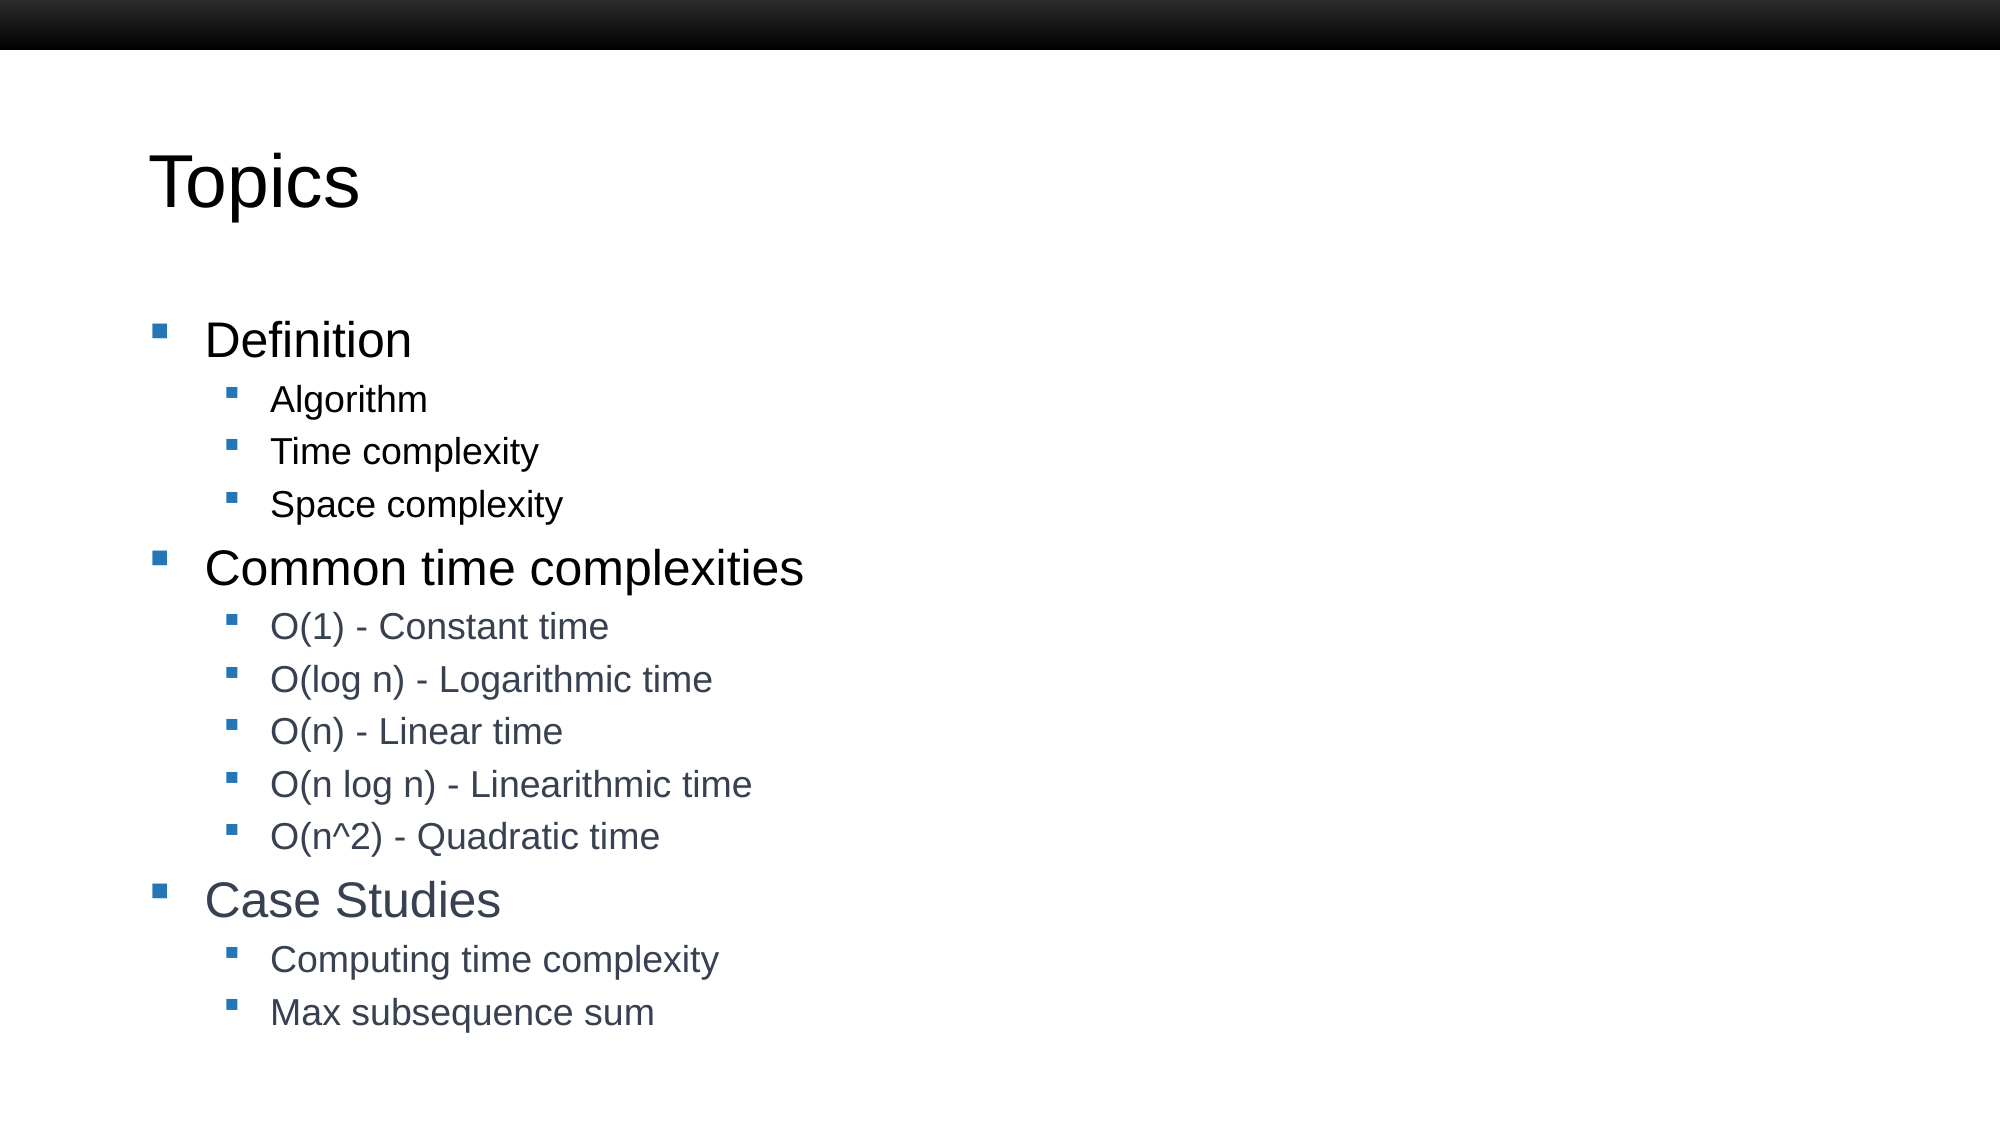

# Topics
Definition
Algorithm
Time complexity
Space complexity
Common time complexities
O(1) - Constant time
O(log n) - Logarithmic time
O(n) - Linear time
O(n log n) - Linearithmic time
O(n^2) - Quadratic time
Case Studies
Computing time complexity
Max subsequence sum